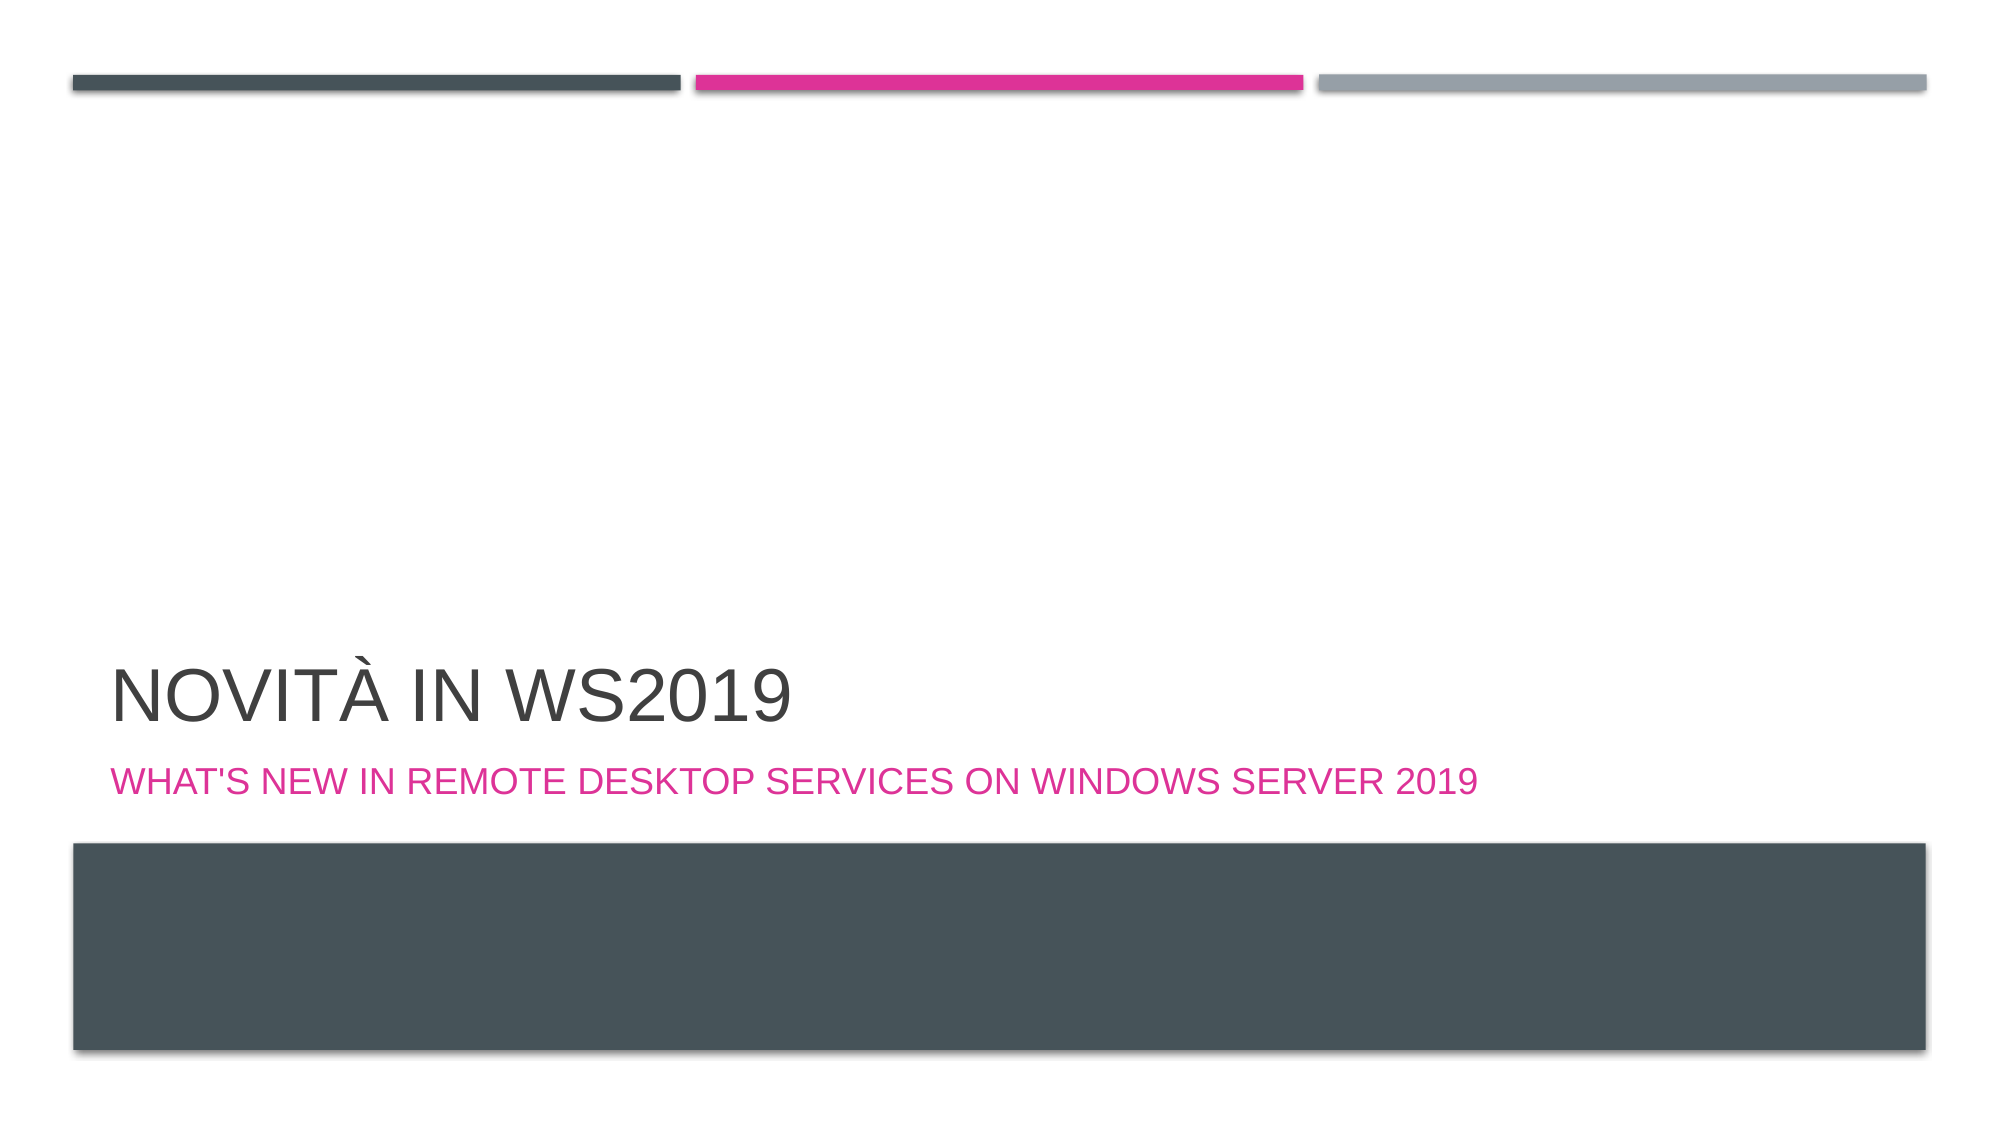

# Novità in WS2019
What's new in Remote Desktop Services on Windows Server 2019